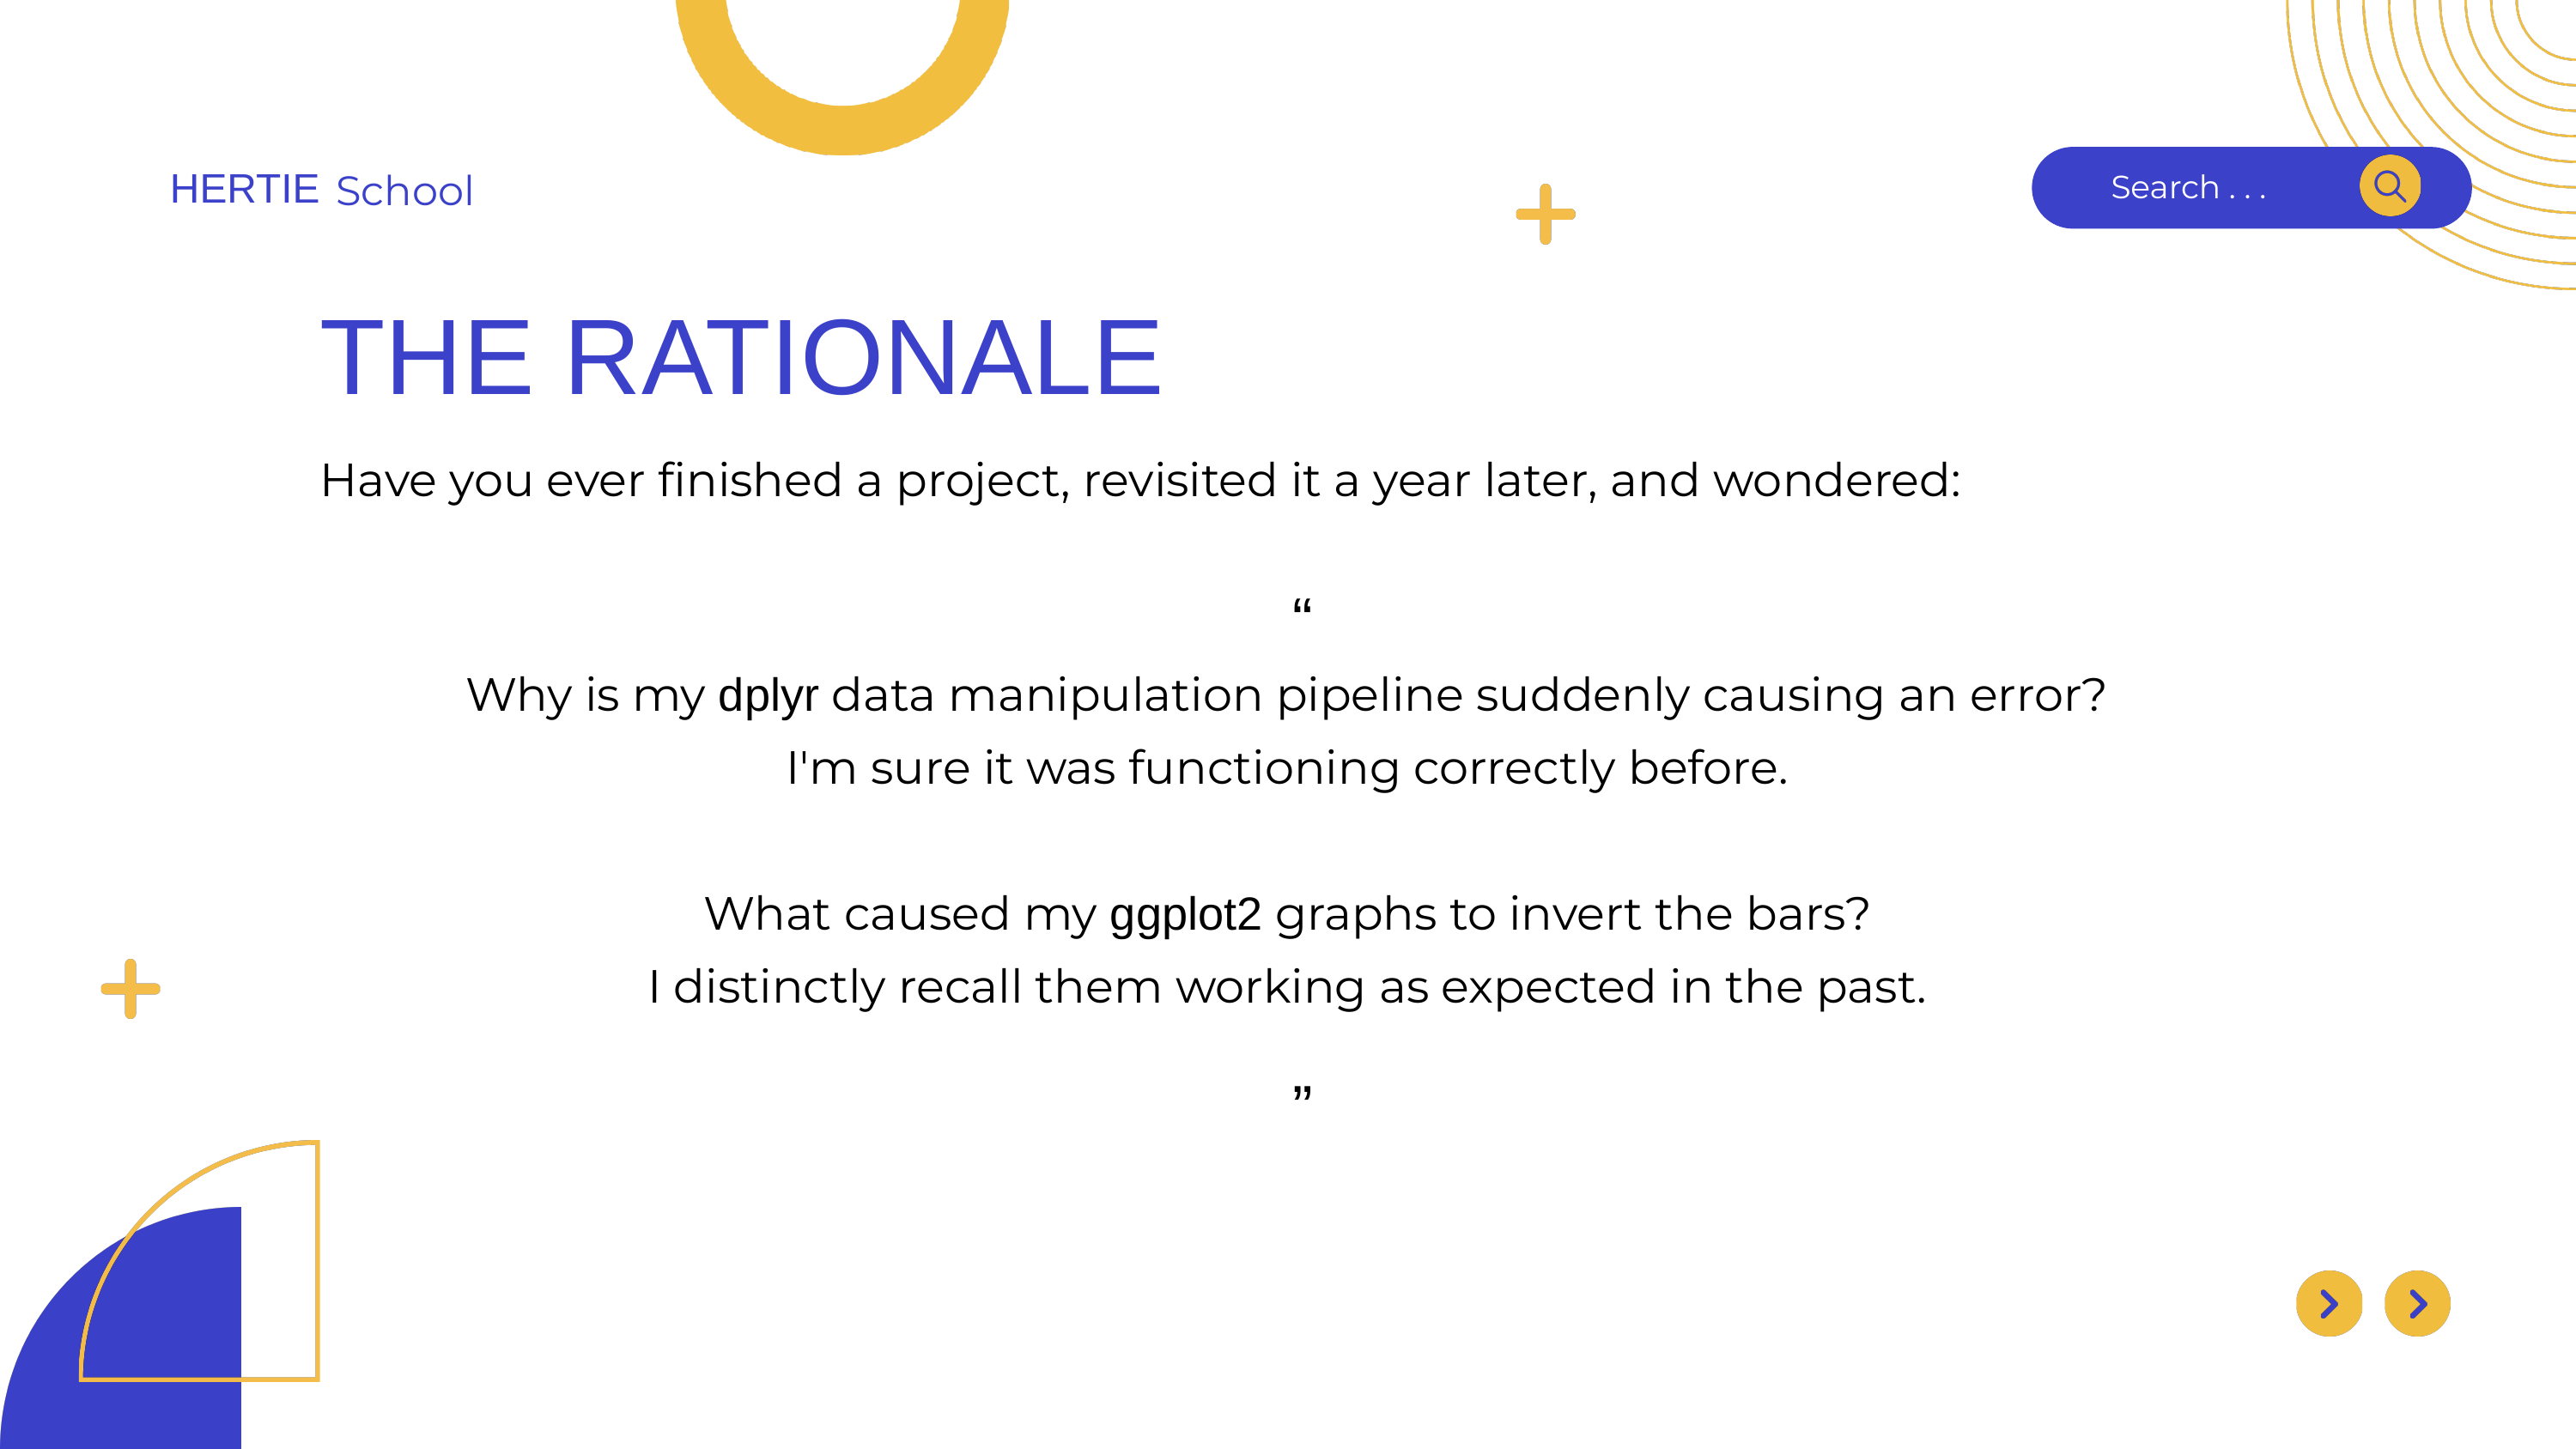

HERTIE

School
Search . . .

THE RATIONALE
Have you ever finished a project, revisited it a year later, and wondered:
“
Why is my dplyr data manipulation pipeline suddenly causing an error?
I'm sure it was functioning correctly before.

What caused my ggplot2 graphs to invert the bars?
I distinctly recall them working as expected in the past.

”